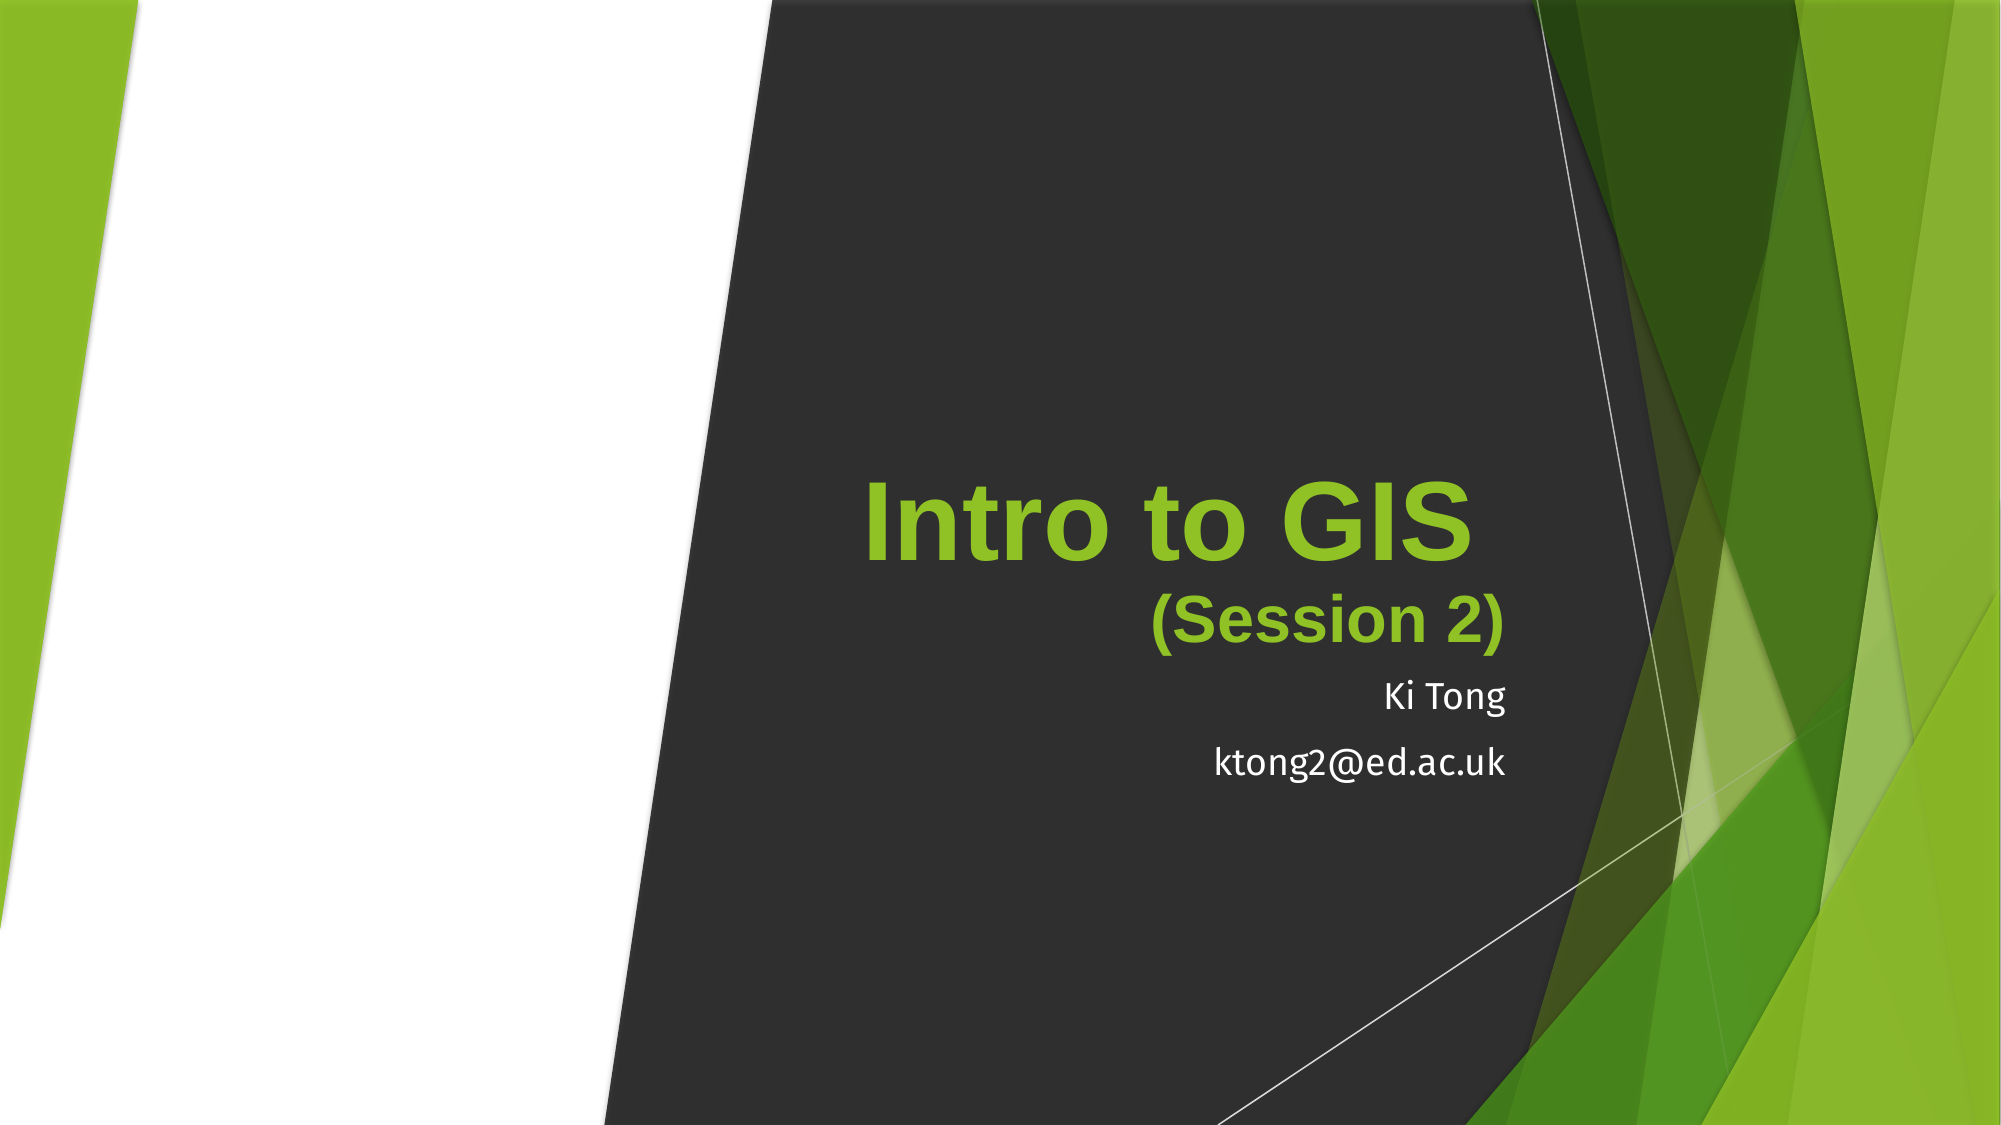

# Intro to GIS (Session 2)

Ki Tong
ktong2@ed.ac.uk